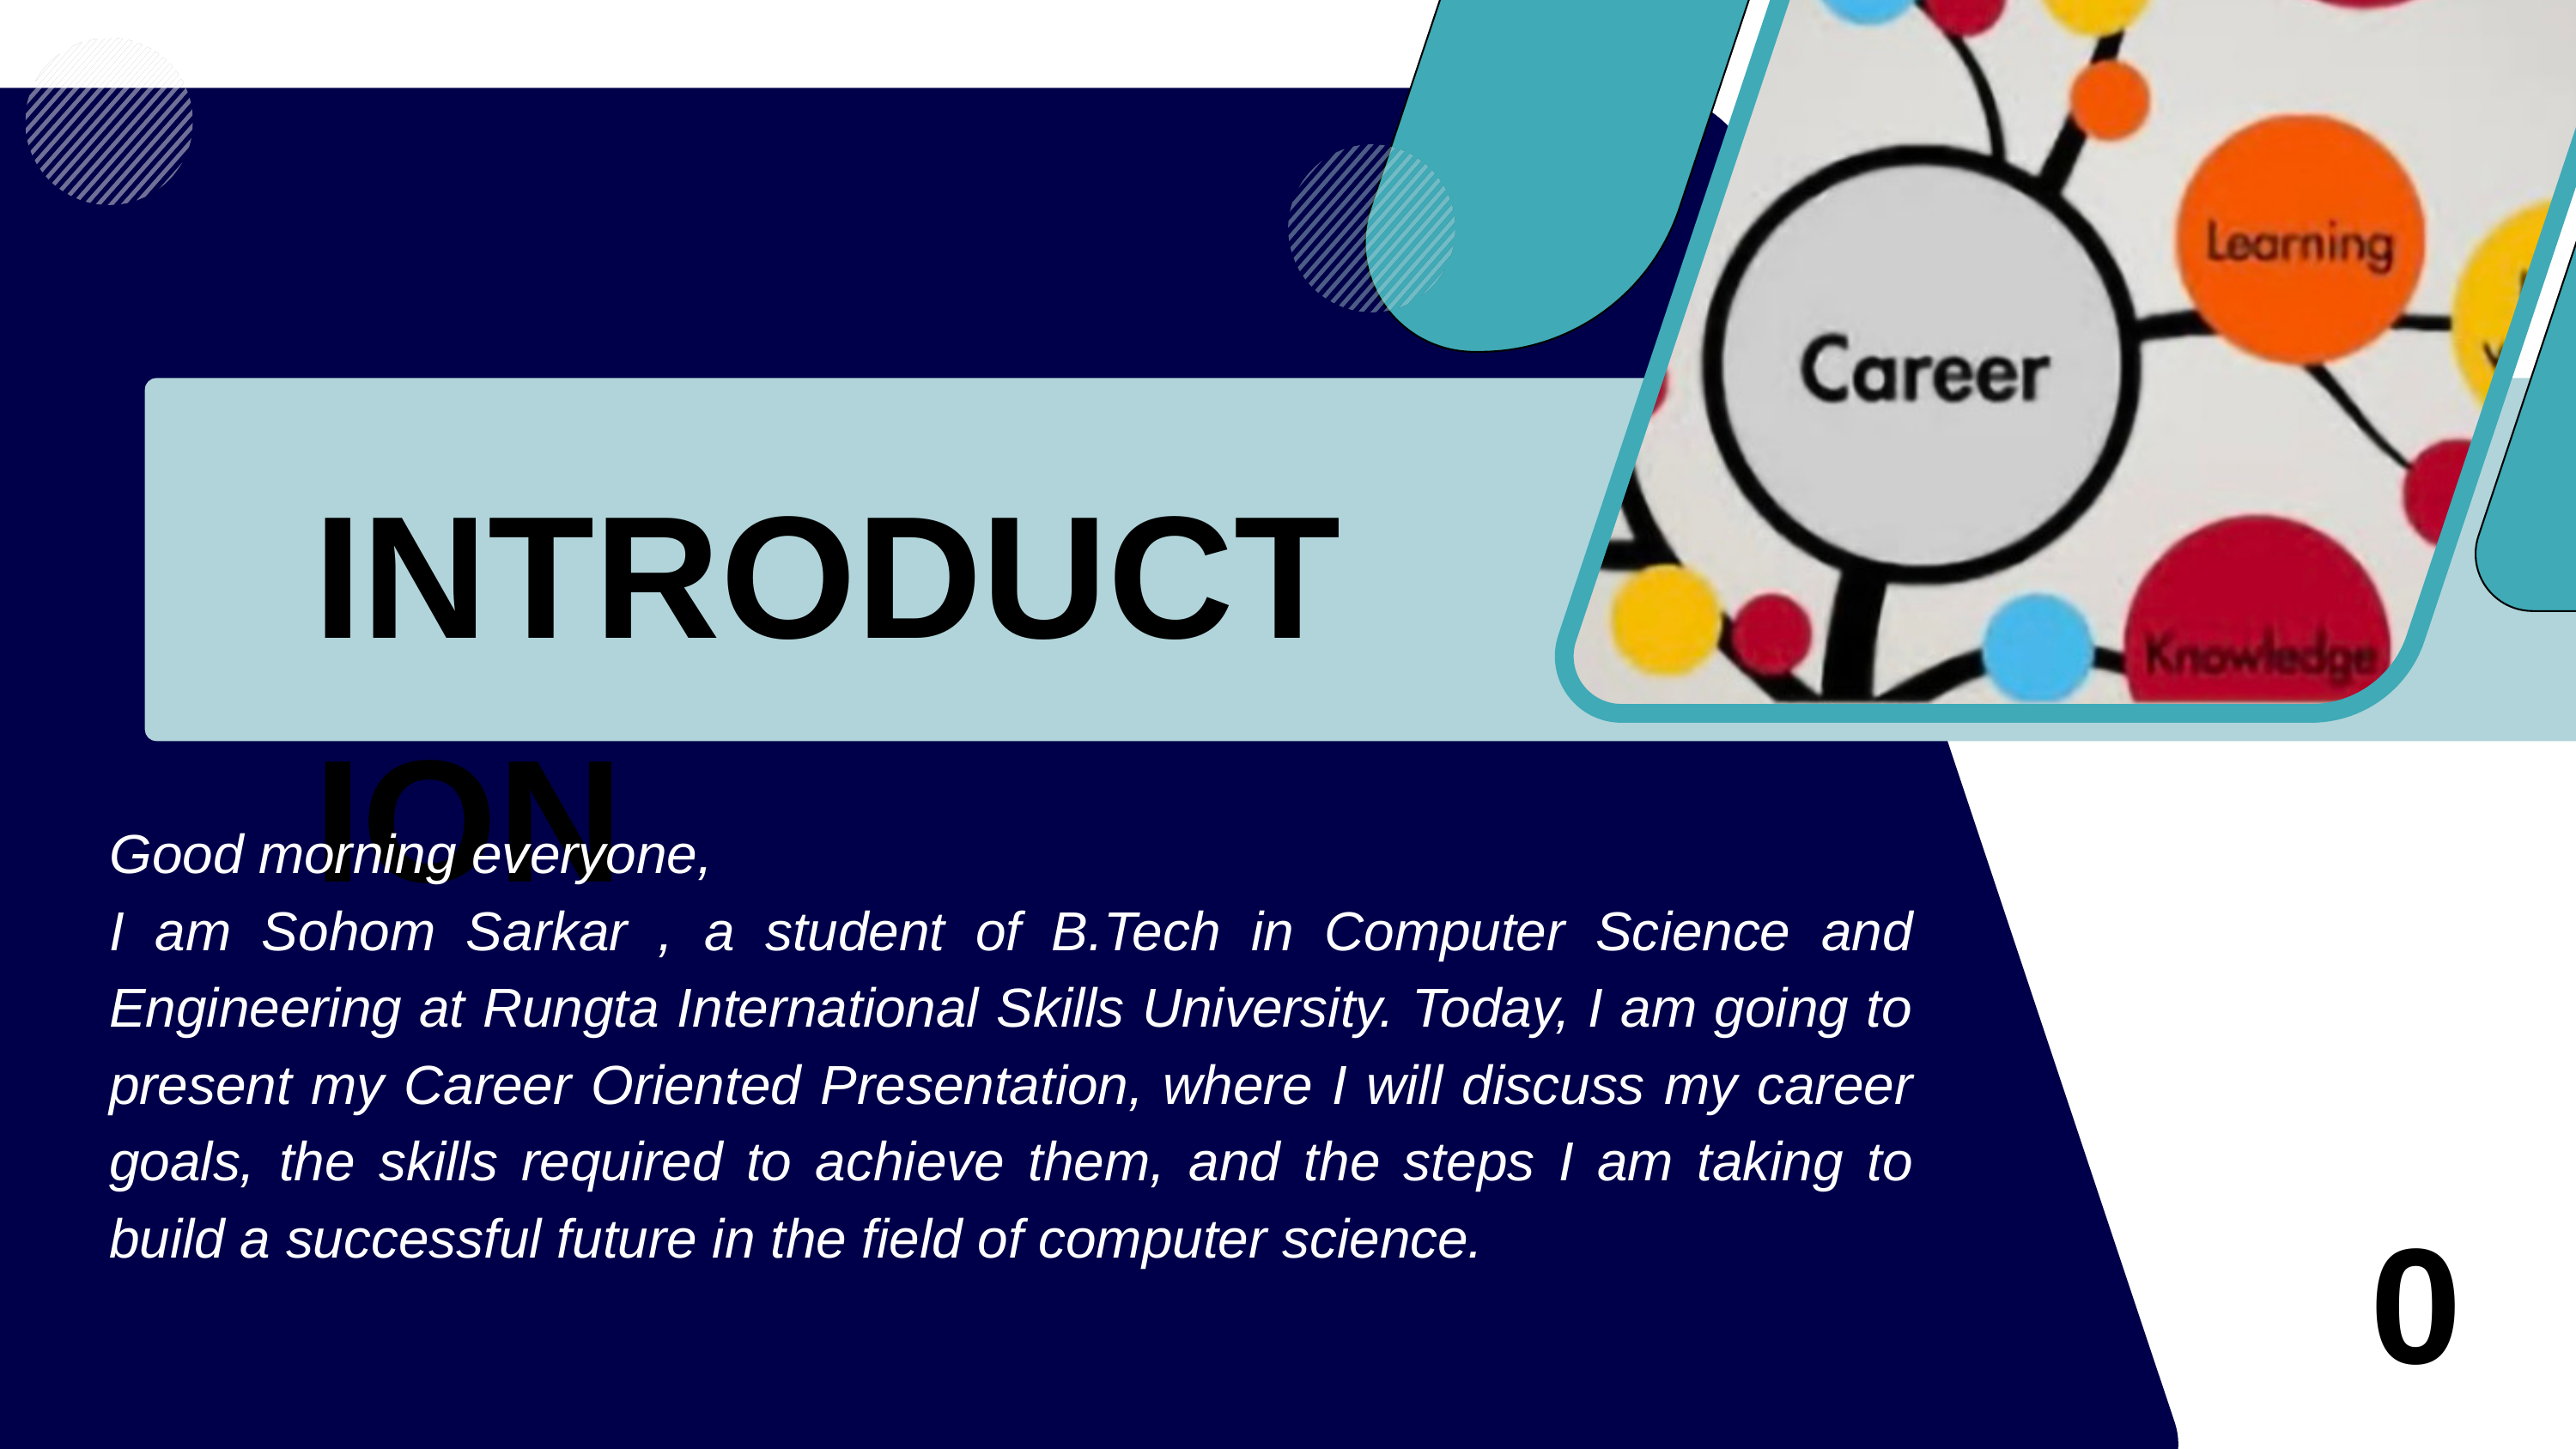

INTRODUCTION
Good morning everyone,
I am Sohom Sarkar , a student of B.Tech in Computer Science and Engineering at Rungta International Skills University. Today, I am going to present my Career Oriented Presentation, where I will discuss my career goals, the skills required to achieve them, and the steps I am taking to build a successful future in the field of computer science.
01